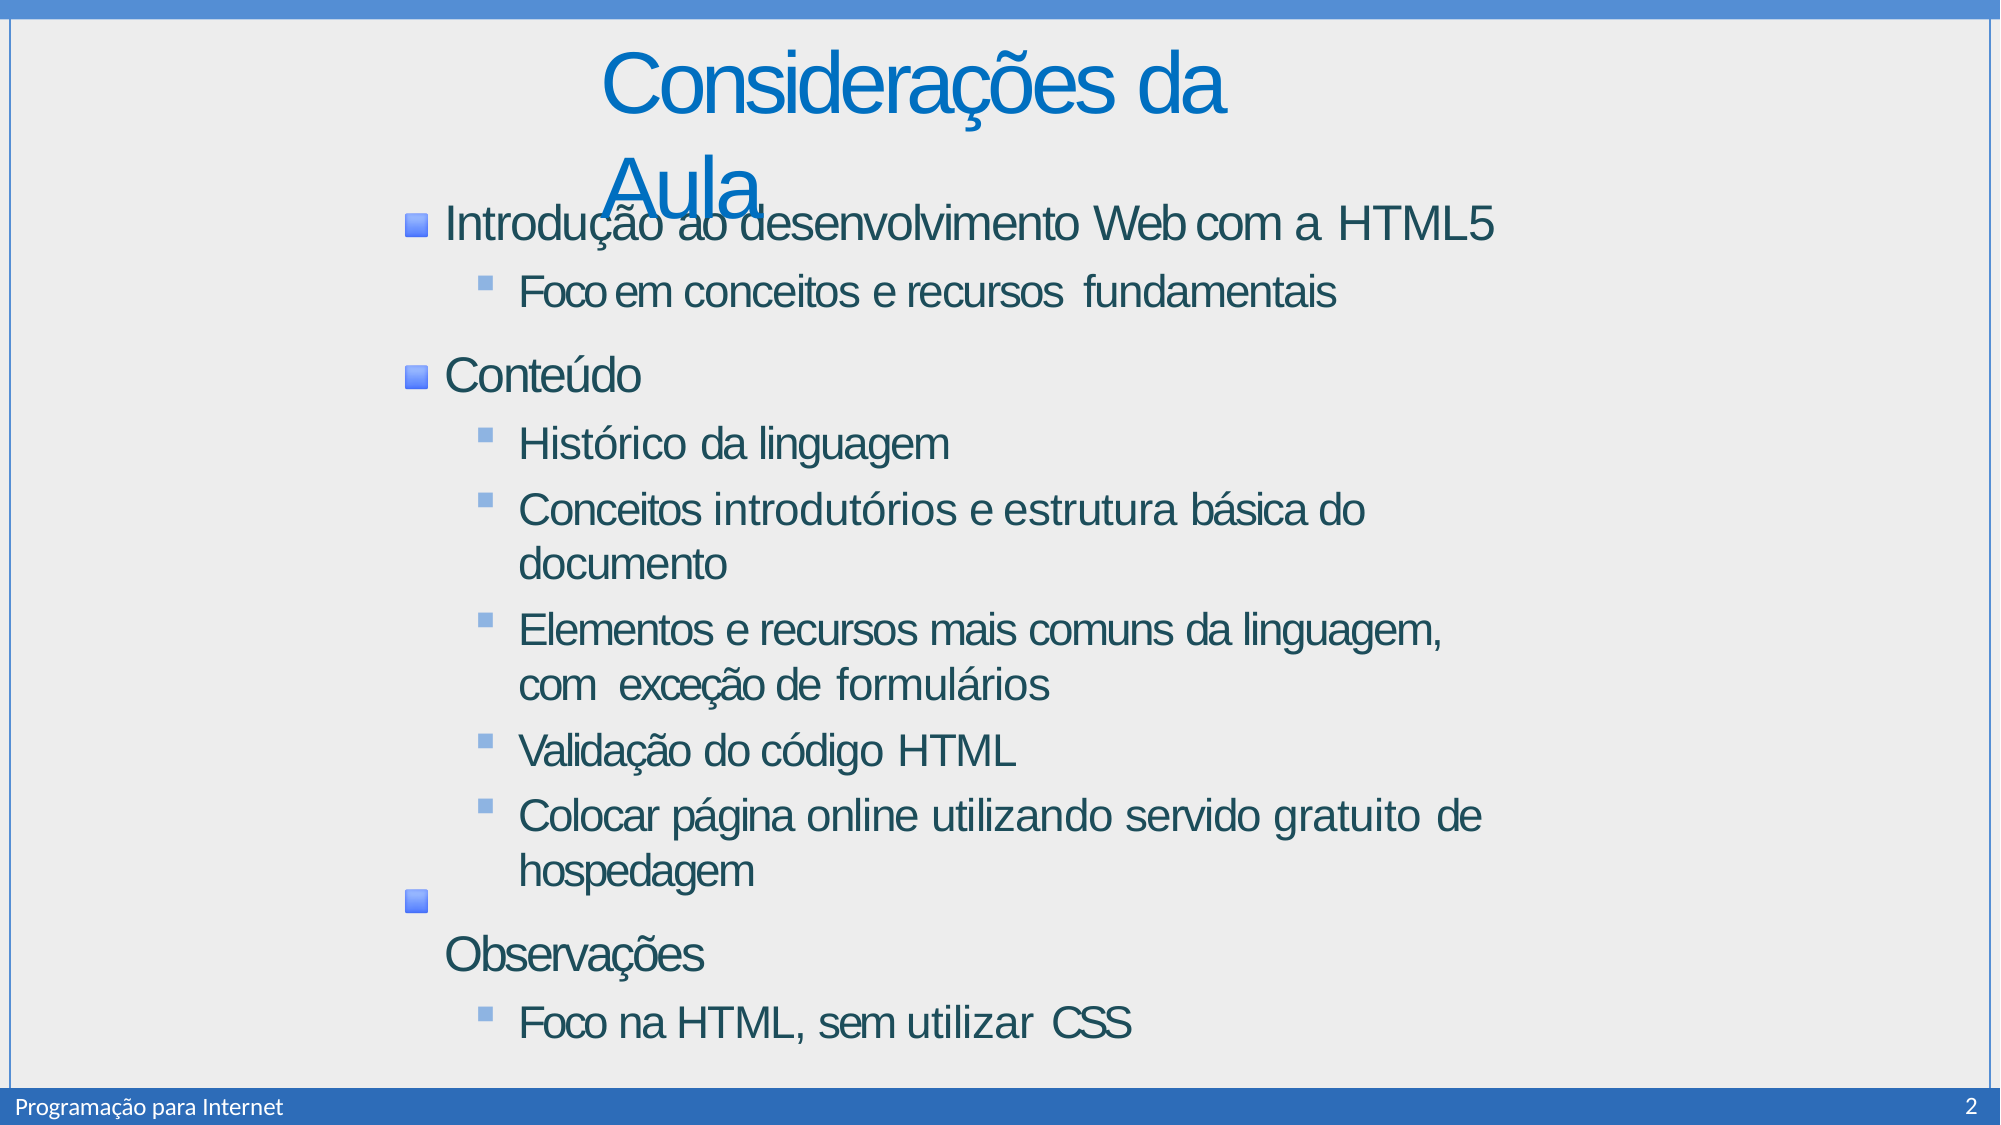

# Considerações da Aula
Introdução ao desenvolvimento Web com a HTML5
Foco em conceitos e recursos fundamentais
Conteúdo
Histórico da linguagem
Conceitos introdutórios e estrutura básica do documento
Elementos e recursos mais comuns da linguagem, com  exceção de formulários
Validação do código HTML
Colocar página online utilizando servido gratuito de
hospedagem
Observações
Foco na HTML, sem utilizar CSS

2
Programação para Internet